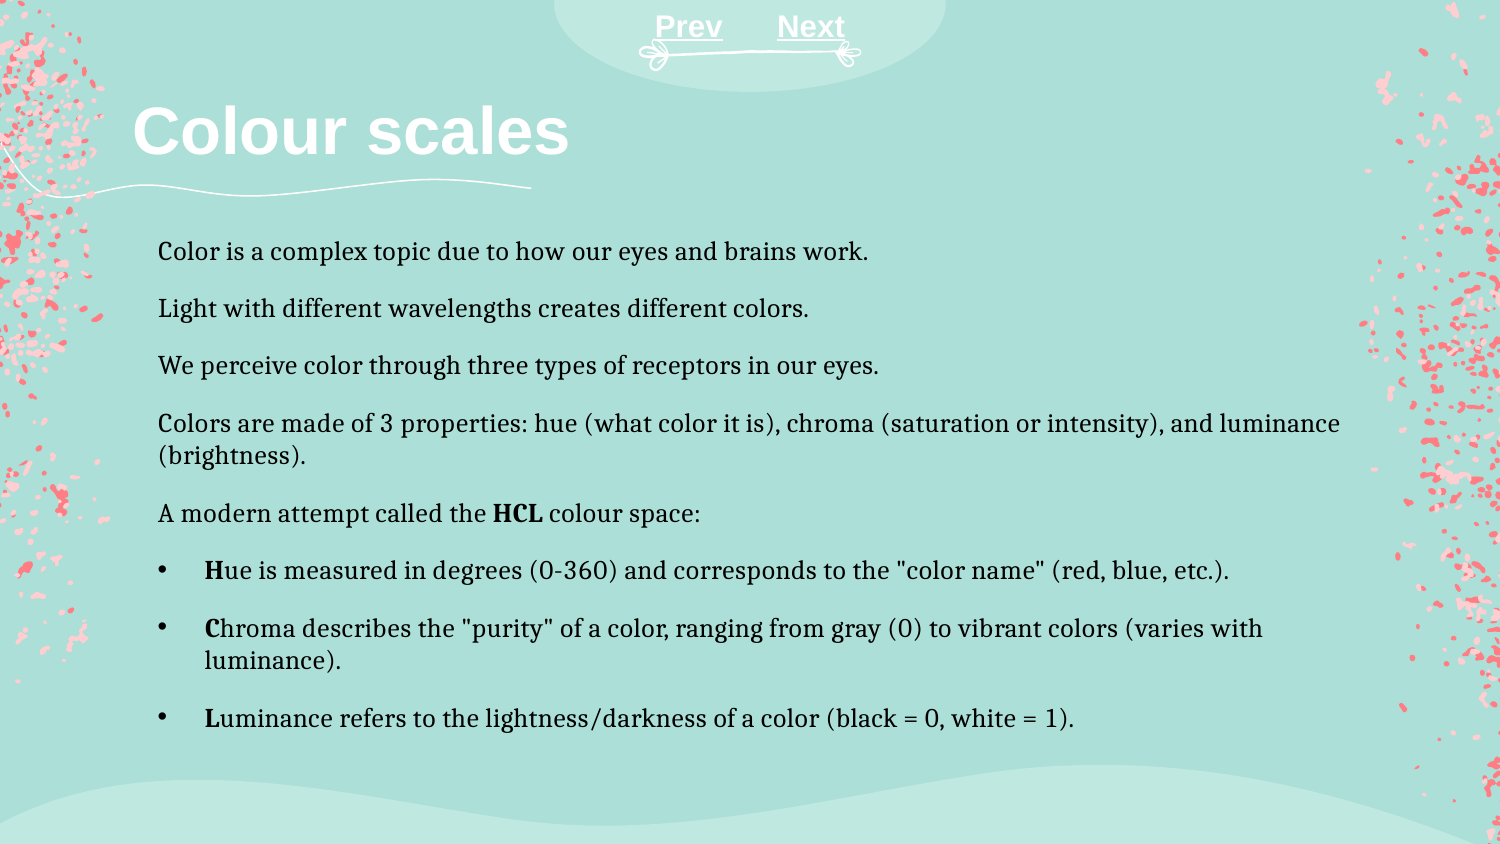

Prev
Next

# Colour scales
Color is a complex topic due to how our eyes and brains work.
Light with different wavelengths creates different colors.
We perceive color through three types of receptors in our eyes.
Colors are made of 3 properties: hue (what color it is), chroma (saturation or intensity), and luminance (brightness).
A modern attempt called the HCL colour space:
Hue is measured in degrees (0-360) and corresponds to the "color name" (red, blue, etc.).
Chroma describes the "purity" of a color, ranging from gray (0) to vibrant colors (varies with luminance).
Luminance refers to the lightness/darkness of a color (black = 0, white = 1).